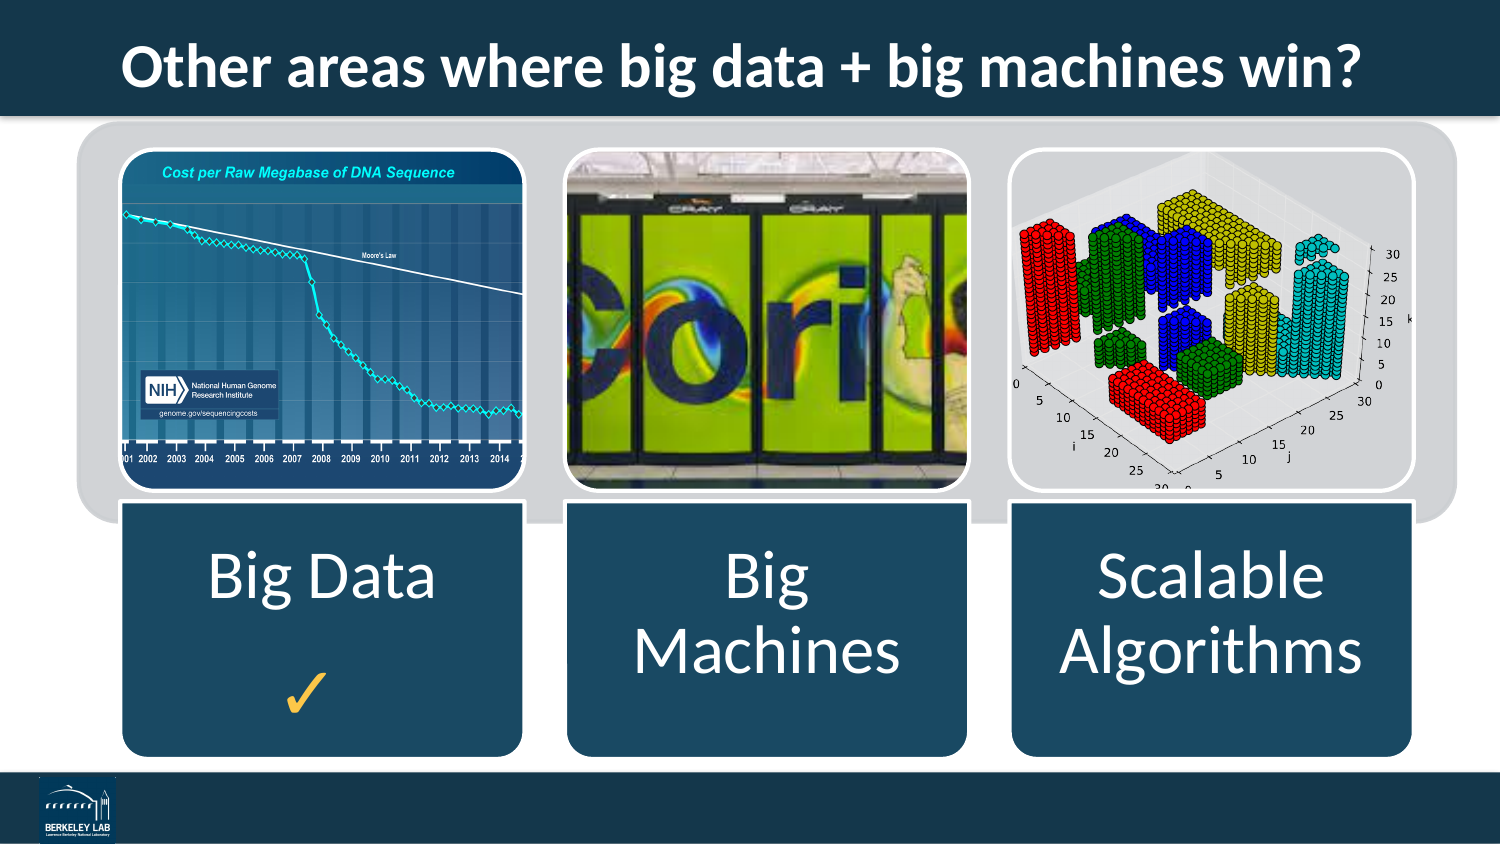

# Other areas where big data + big machines win?
Big Data
Big Machines
Scalable Algorithms
✓︎